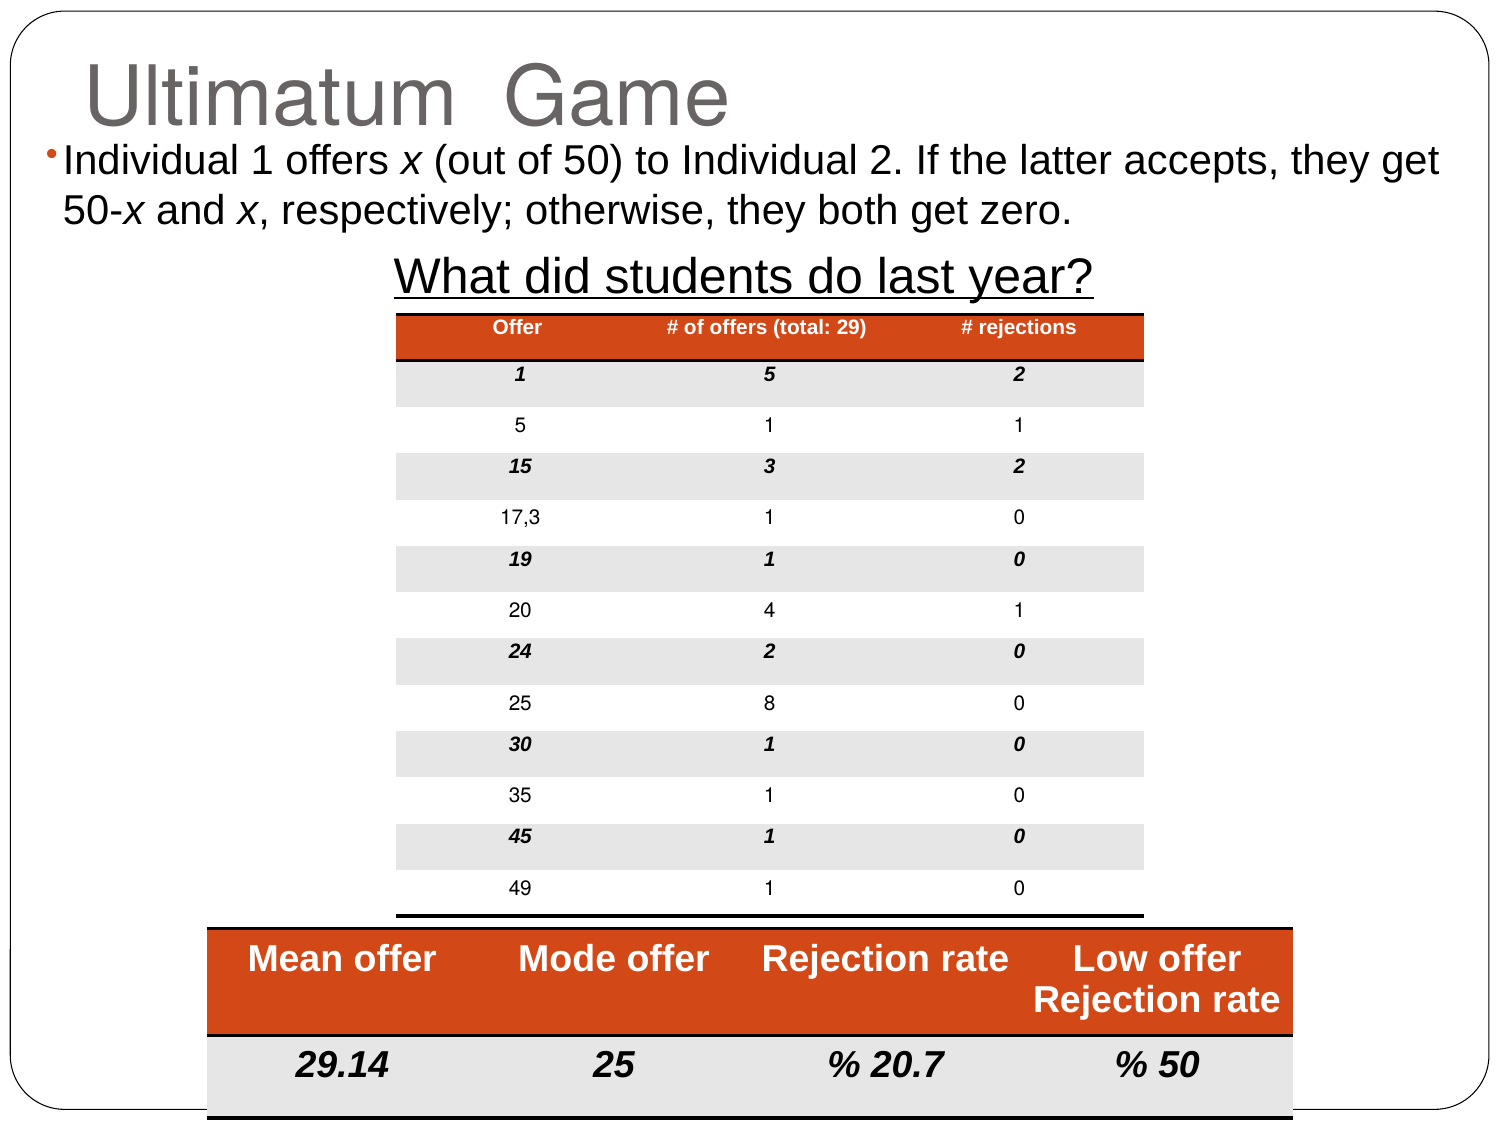

# Ultimatum  Game
Individual 1 offers x (out of 50) to Individual 2. If the latter accepts, they get 50-x and x, respectively; otherwise, they both get zero.
What did students do last year?
| Offer | # of offers (total: 29) | # rejections |
| --- | --- | --- |
| 1 | 5 | 2 |
| 5 | 1 | 1 |
| 15 | 3 | 2 |
| 17,3 | 1 | 0 |
| 19 | 1 | 0 |
| 20 | 4 | 1 |
| 24 | 2 | 0 |
| 25 | 8 | 0 |
| 30 | 1 | 0 |
| 35 | 1 | 0 |
| 45 | 1 | 0 |
| 49 | 1 | 0 |
| Mean offer | Mode offer | Rejection rate | Low offer Rejection rate |
| --- | --- | --- | --- |
| 29.14 | 25 | % 20.7 | % 50 |